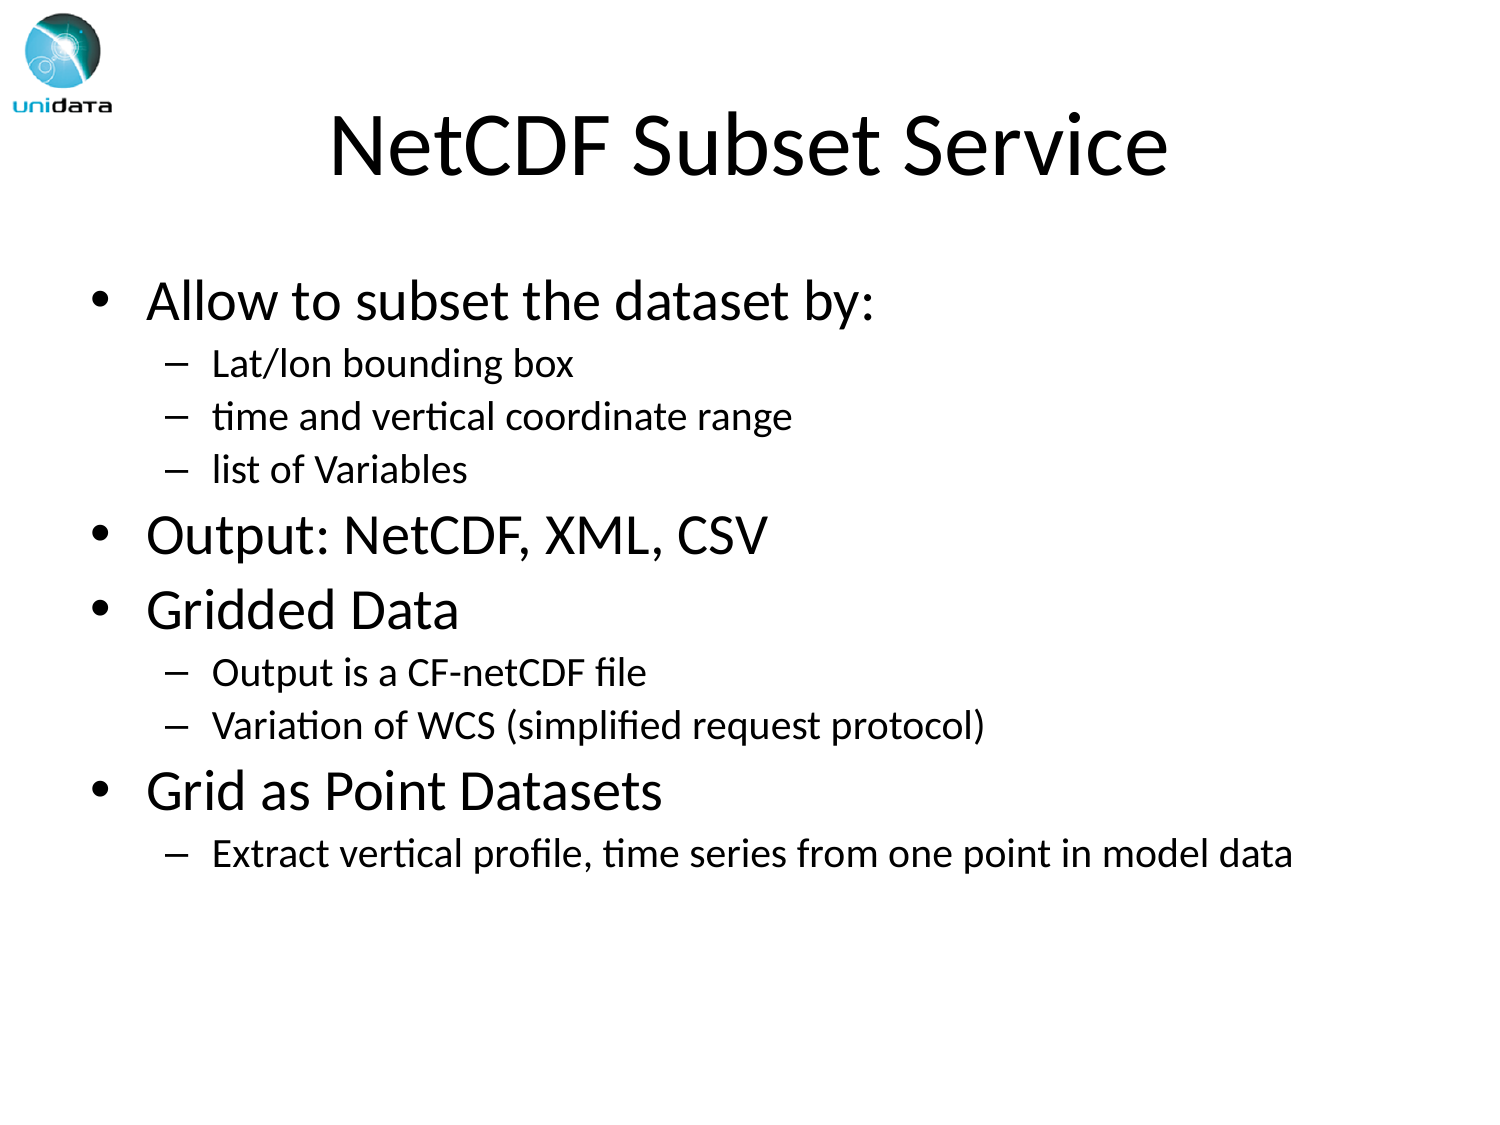

# NetCDF Subset Service
Allow to subset the dataset by:
Lat/lon bounding box
time and vertical coordinate range
list of Variables
Output: NetCDF, XML, CSV
Gridded Data
Output is a CF-netCDF file
Variation of WCS (simplified request protocol)
Grid as Point Datasets
Extract vertical profile, time series from one point in model data